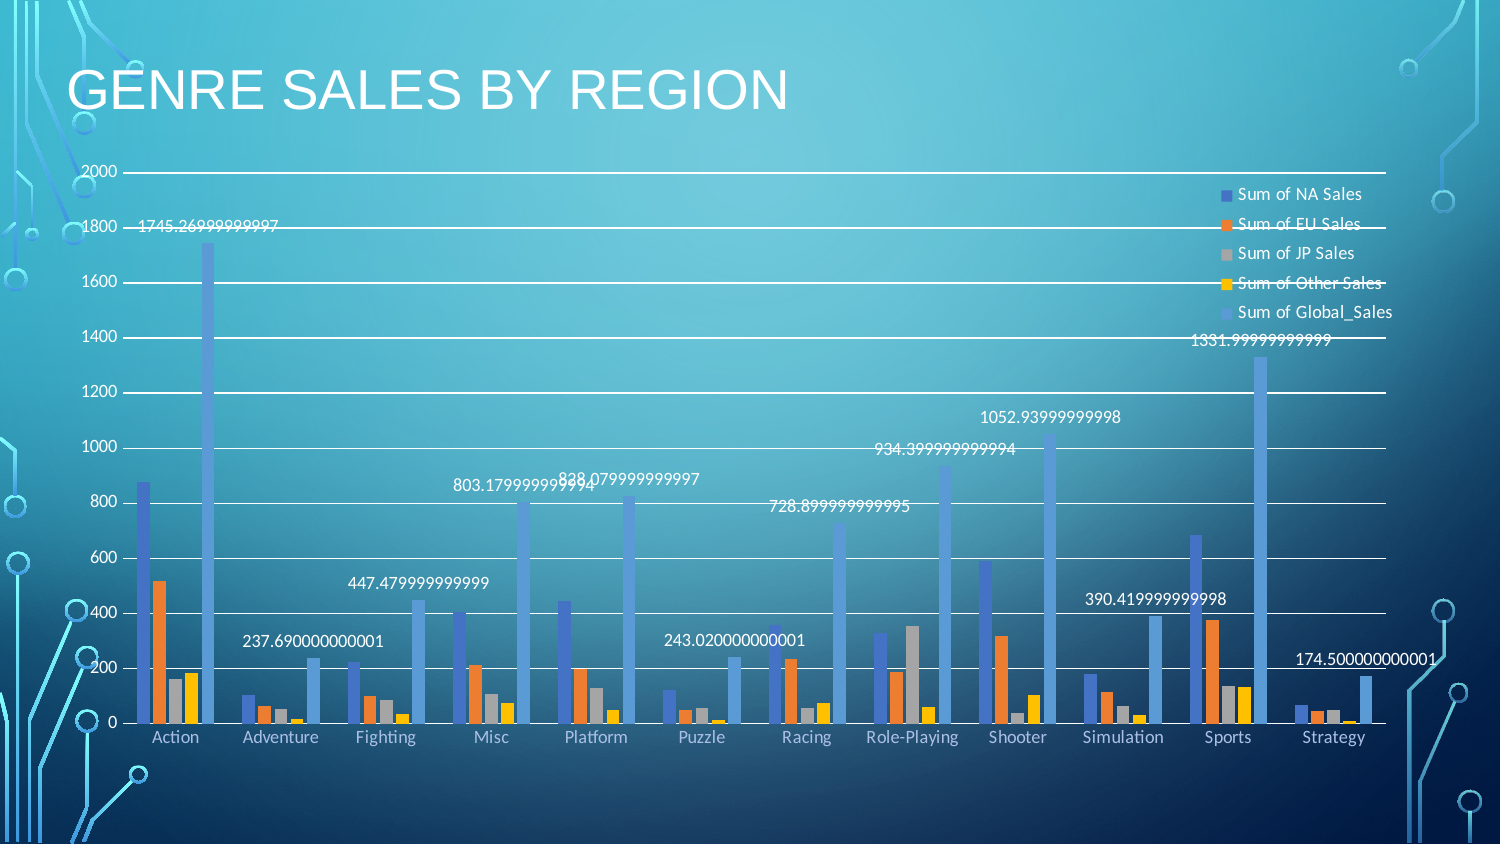

# Genre Sales By Region

### Chart

| Category | Sum of NA Sales | Sum of EU Sales | Sum of JP Sales | Sum of Other Sales | Sum of Global_Sales |
|---|---|---|---|---|---|
| Action | 879.0099999999902 | 519.1299999999861 | 161.44000000000082 | 184.59999999999712 | 1745.2699999999693 |
| Adventure | 105.26000000000005 | 63.54000000000006 | 52.300000000000296 | 16.489999999999966 | 237.69000000000122 |
| Fighting | 223.3600000000002 | 100.33000000000018 | 87.48000000000016 | 36.35999999999995 | 447.47999999999917 |
| Misc | 407.26999999999913 | 212.74000000000055 | 108.10999999999994 | 74.39000000000138 | 803.1799999999942 |
| Platform | 445.4999999999992 | 200.3500000000003 | 130.83000000000013 | 51.08999999999979 | 828.0799999999966 |
| Puzzle | 122.87000000000012 | 50.00999999999996 | 57.30999999999997 | 12.379999999999935 | 243.02000000000064 |
| Racing | 359.3499999999975 | 236.5100000000004 | 56.710000000000015 | 76.10000000000107 | 728.8999999999947 |
| Role-Playing | 330.80999999999904 | 188.71000000000035 | 355.4599999999977 | 59.629999999999924 | 934.3999999999937 |
| Shooter | 592.239999999995 | 317.3399999999964 | 38.76000000000007 | 104.11000000000098 | 1052.9399999999764 |
| Simulation | 182.1900000000006 | 113.52000000000021 | 63.800000000000075 | 30.75000000000031 | 390.4199999999976 |
| Sports | 684.4299999999976 | 376.7899999999946 | 135.54000000000042 | 134.5099999999977 | 1331.9999999999861 |
| Strategy | 68.55000000000013 | 45.17000000000007 | 49.660000000000046 | 10.849999999999934 | 174.50000000000057 |